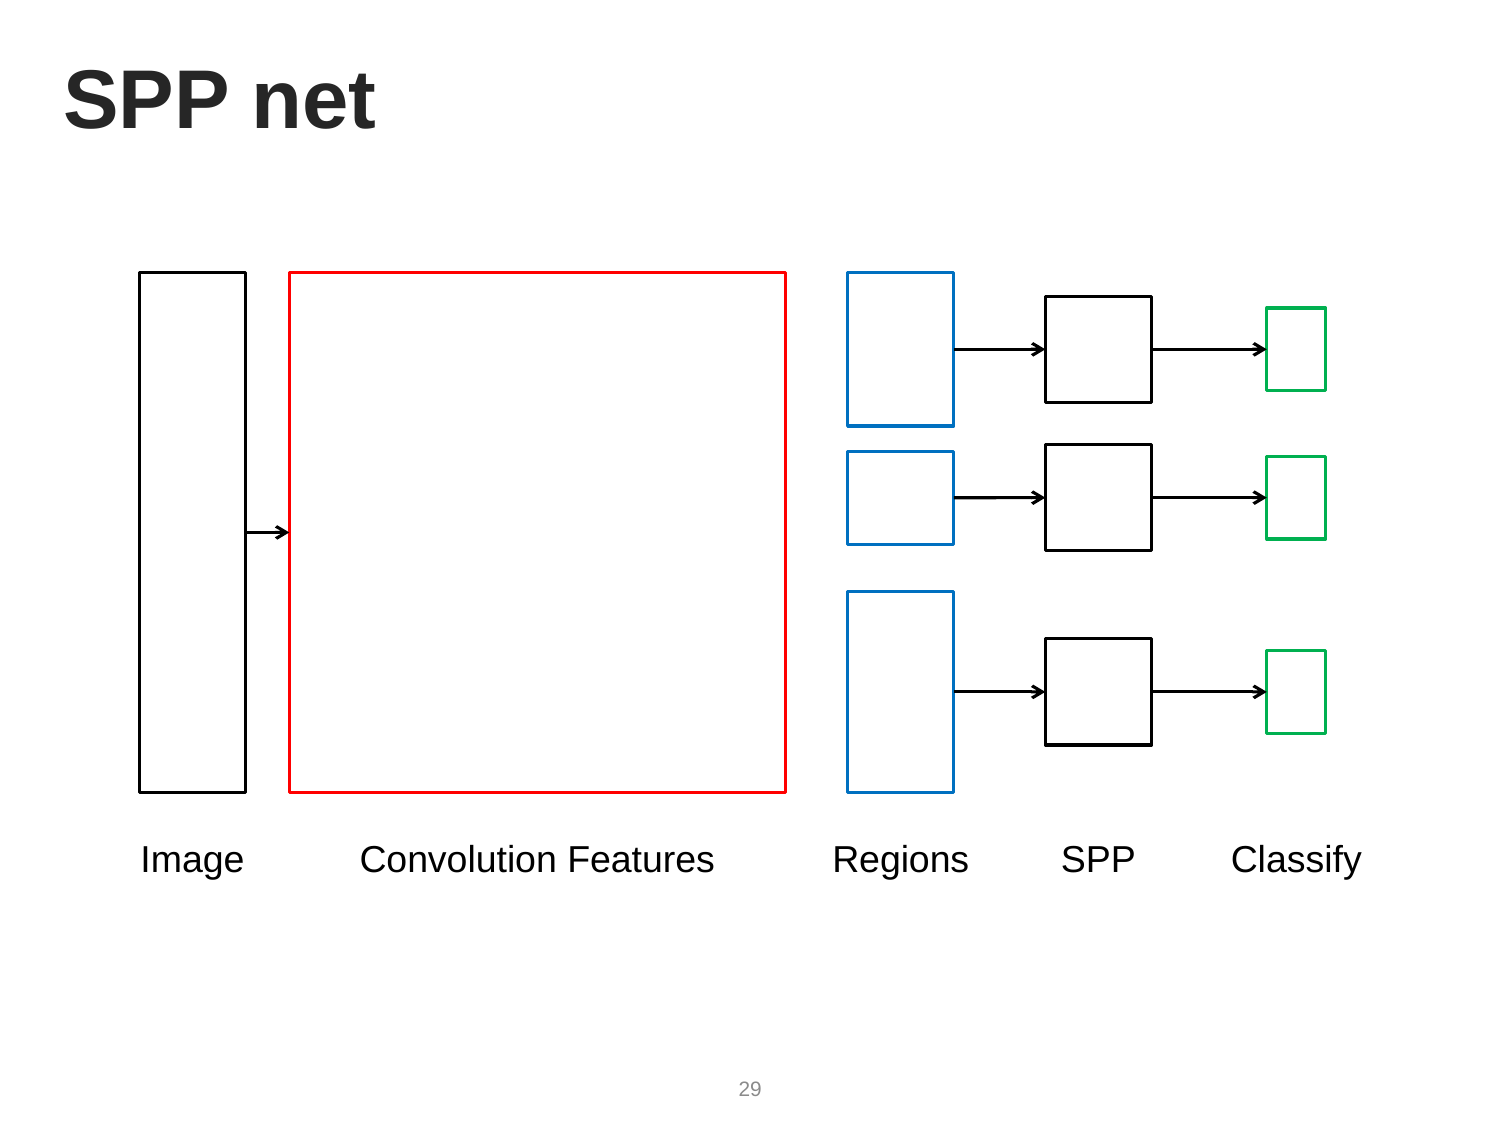

# SPP net

SPP
Image
Convolution Features
Regions
Classify
29